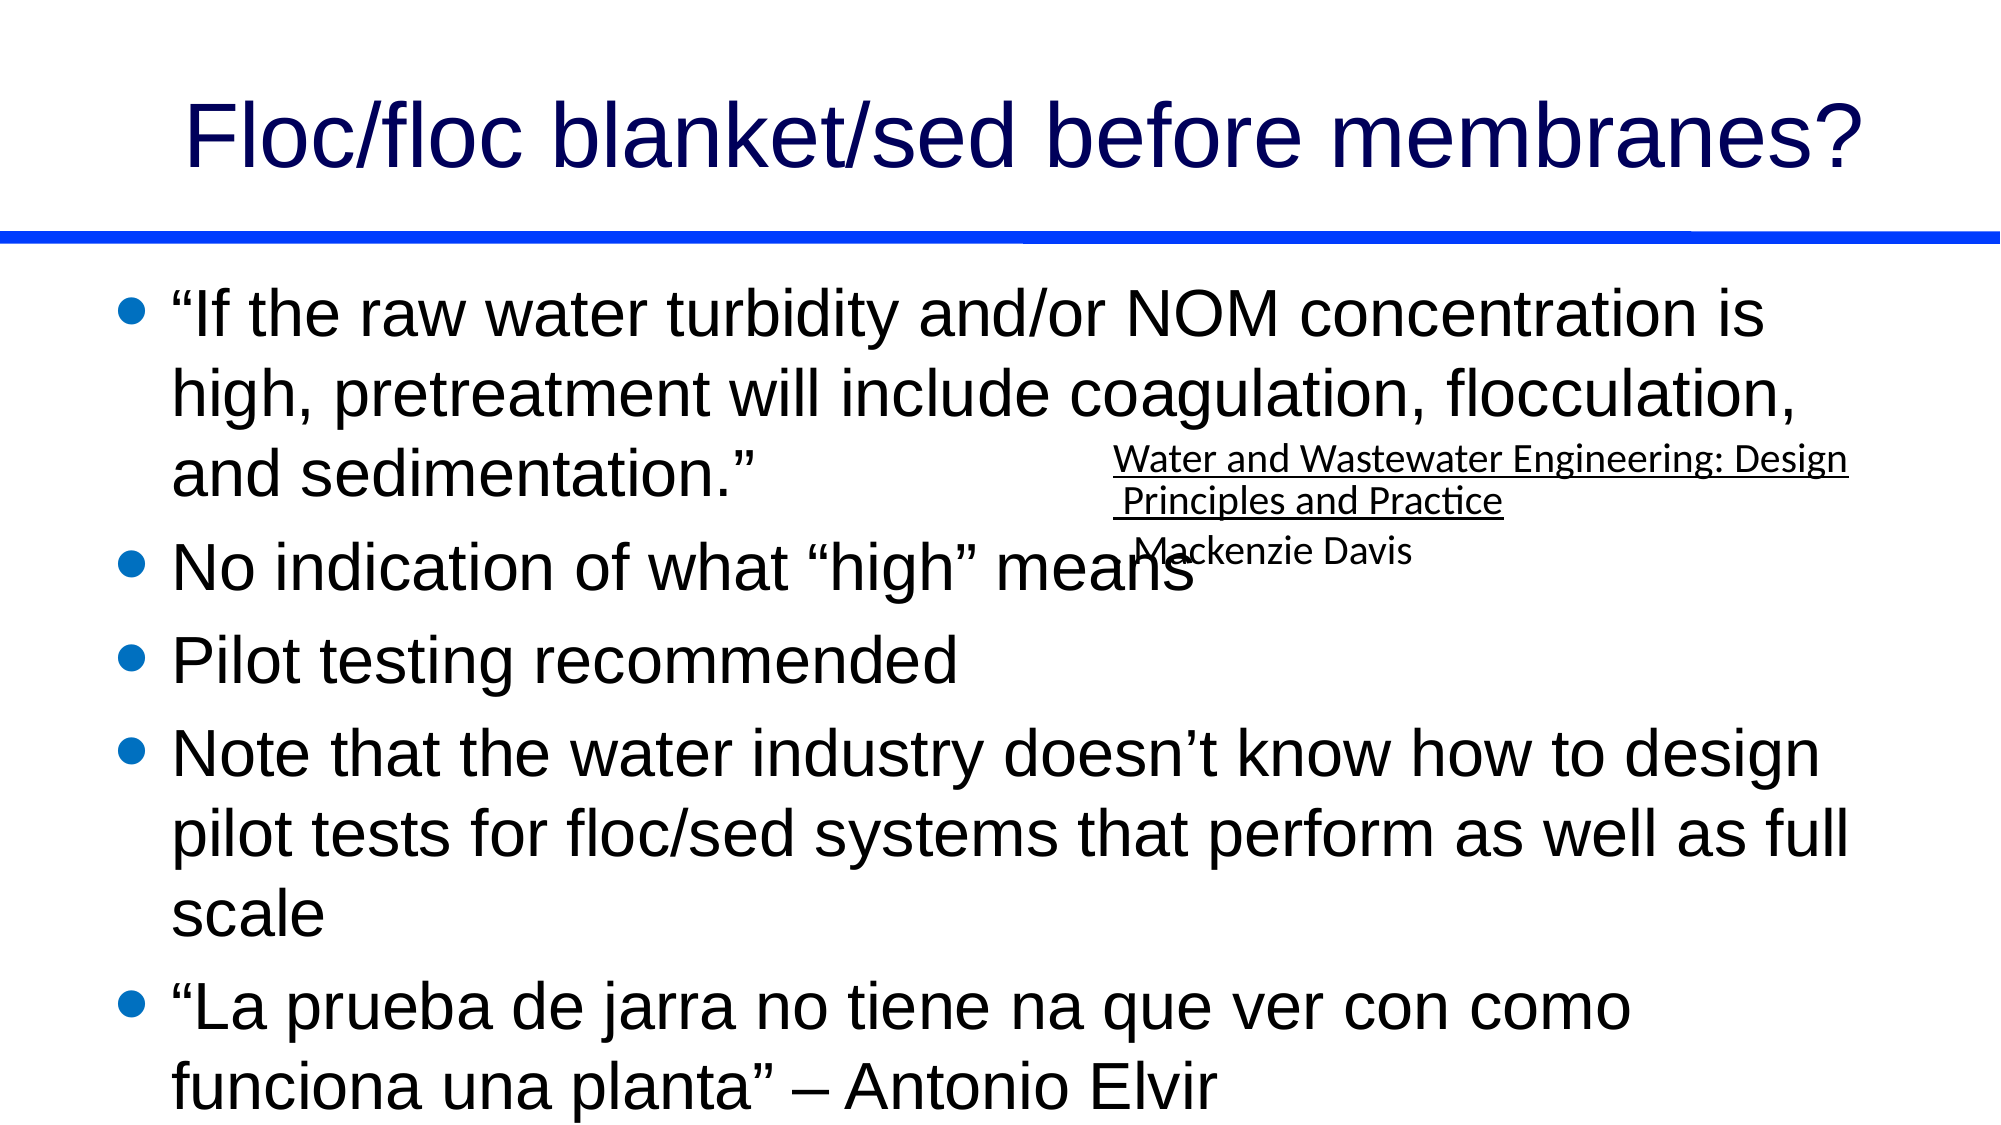

# Floc/floc blanket/sed before membranes?
“If the raw water turbidity and/or NOM concentration is high, pretreatment will include coagulation, flocculation, and sedimentation.”
No indication of what “high” means
Pilot testing recommended
Note that the water industry doesn’t know how to design pilot tests for floc/sed systems that perform as well as full scale
“La prueba de jarra no tiene na que ver con como funciona una planta” – Antonio Elvir
Water and Wastewater Engineering: Design Principles and Practice. Mackenzie Davis